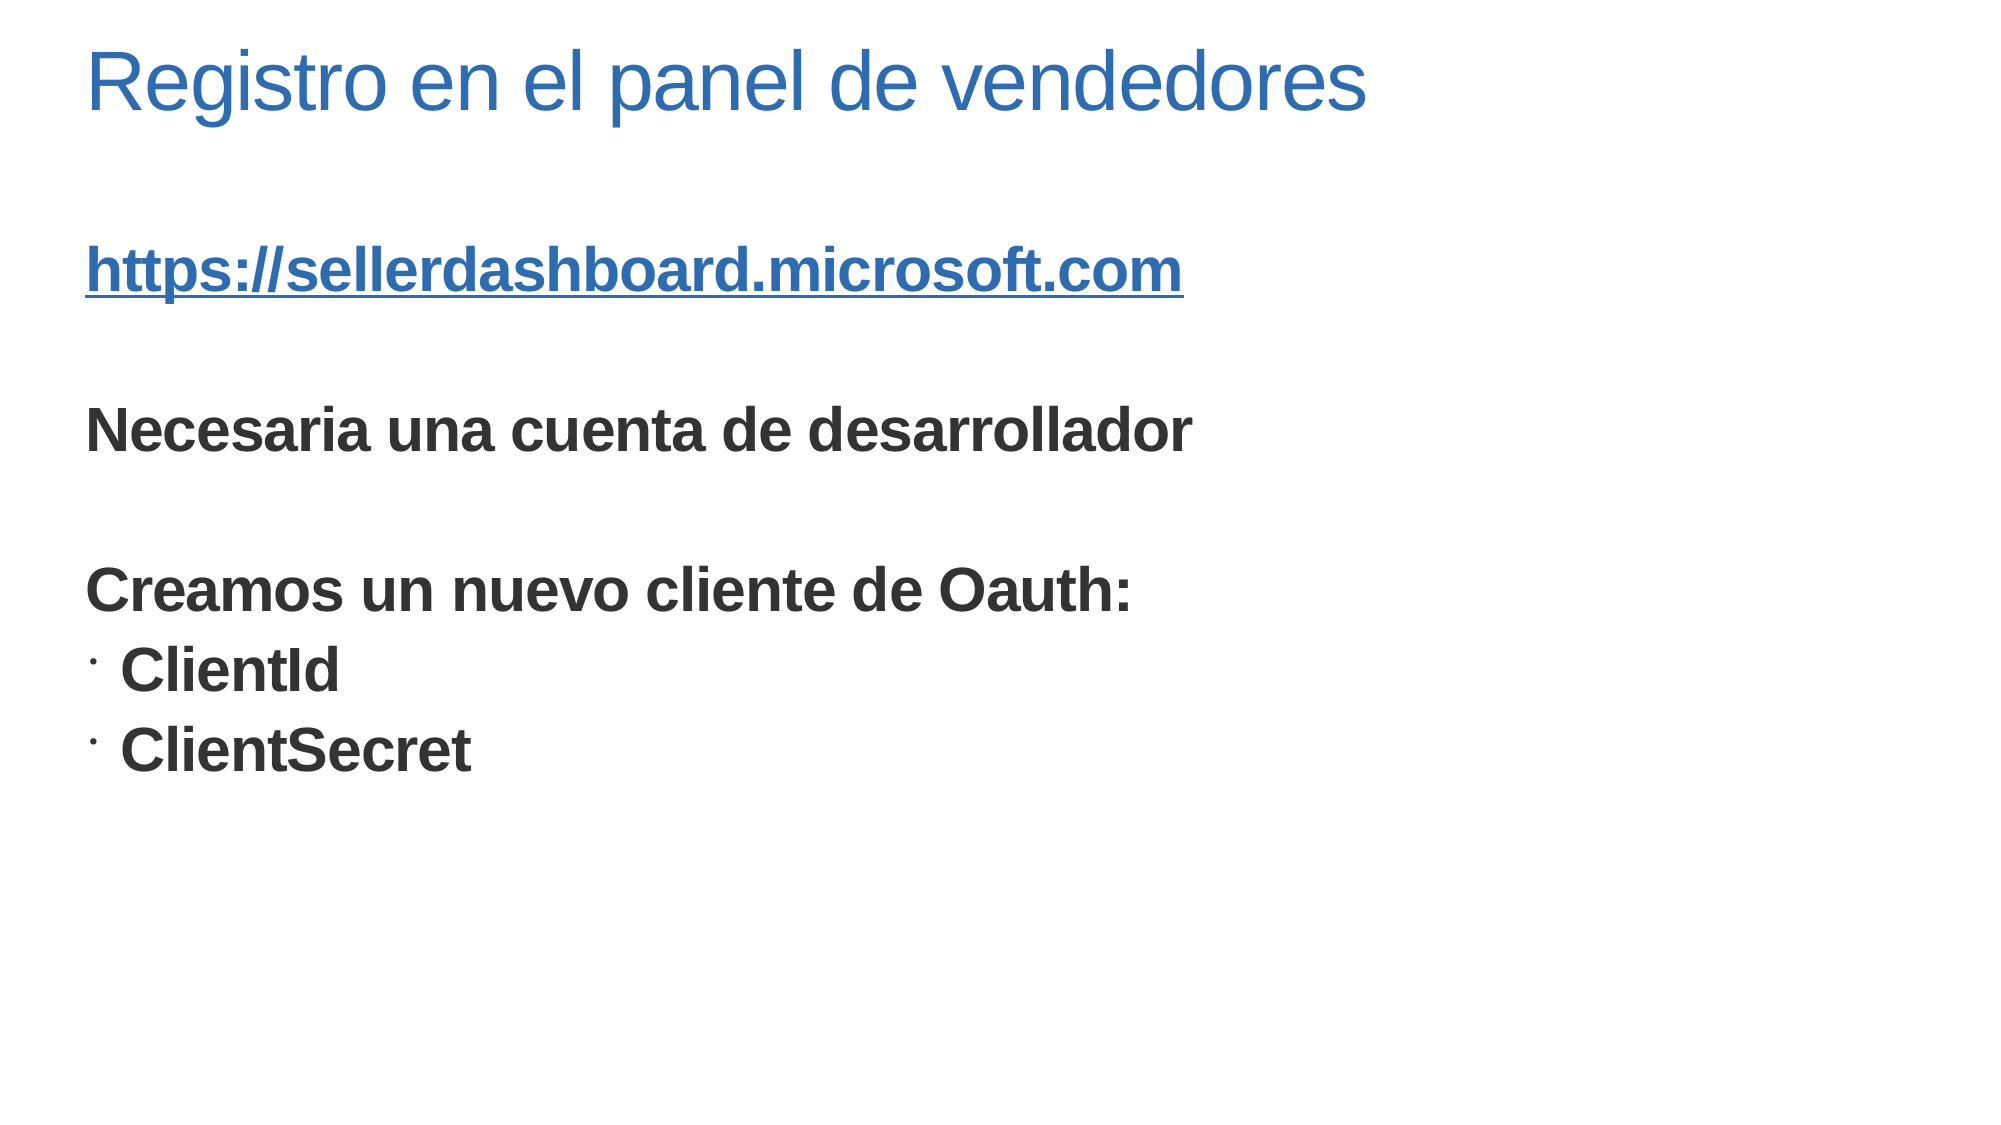

# Registro en el panel de vendedores
https://sellerdashboard.microsoft.com

Necesaria una cuenta de desarrollador

Creamos un nuevo cliente de Oauth:
ClientId
ClientSecret